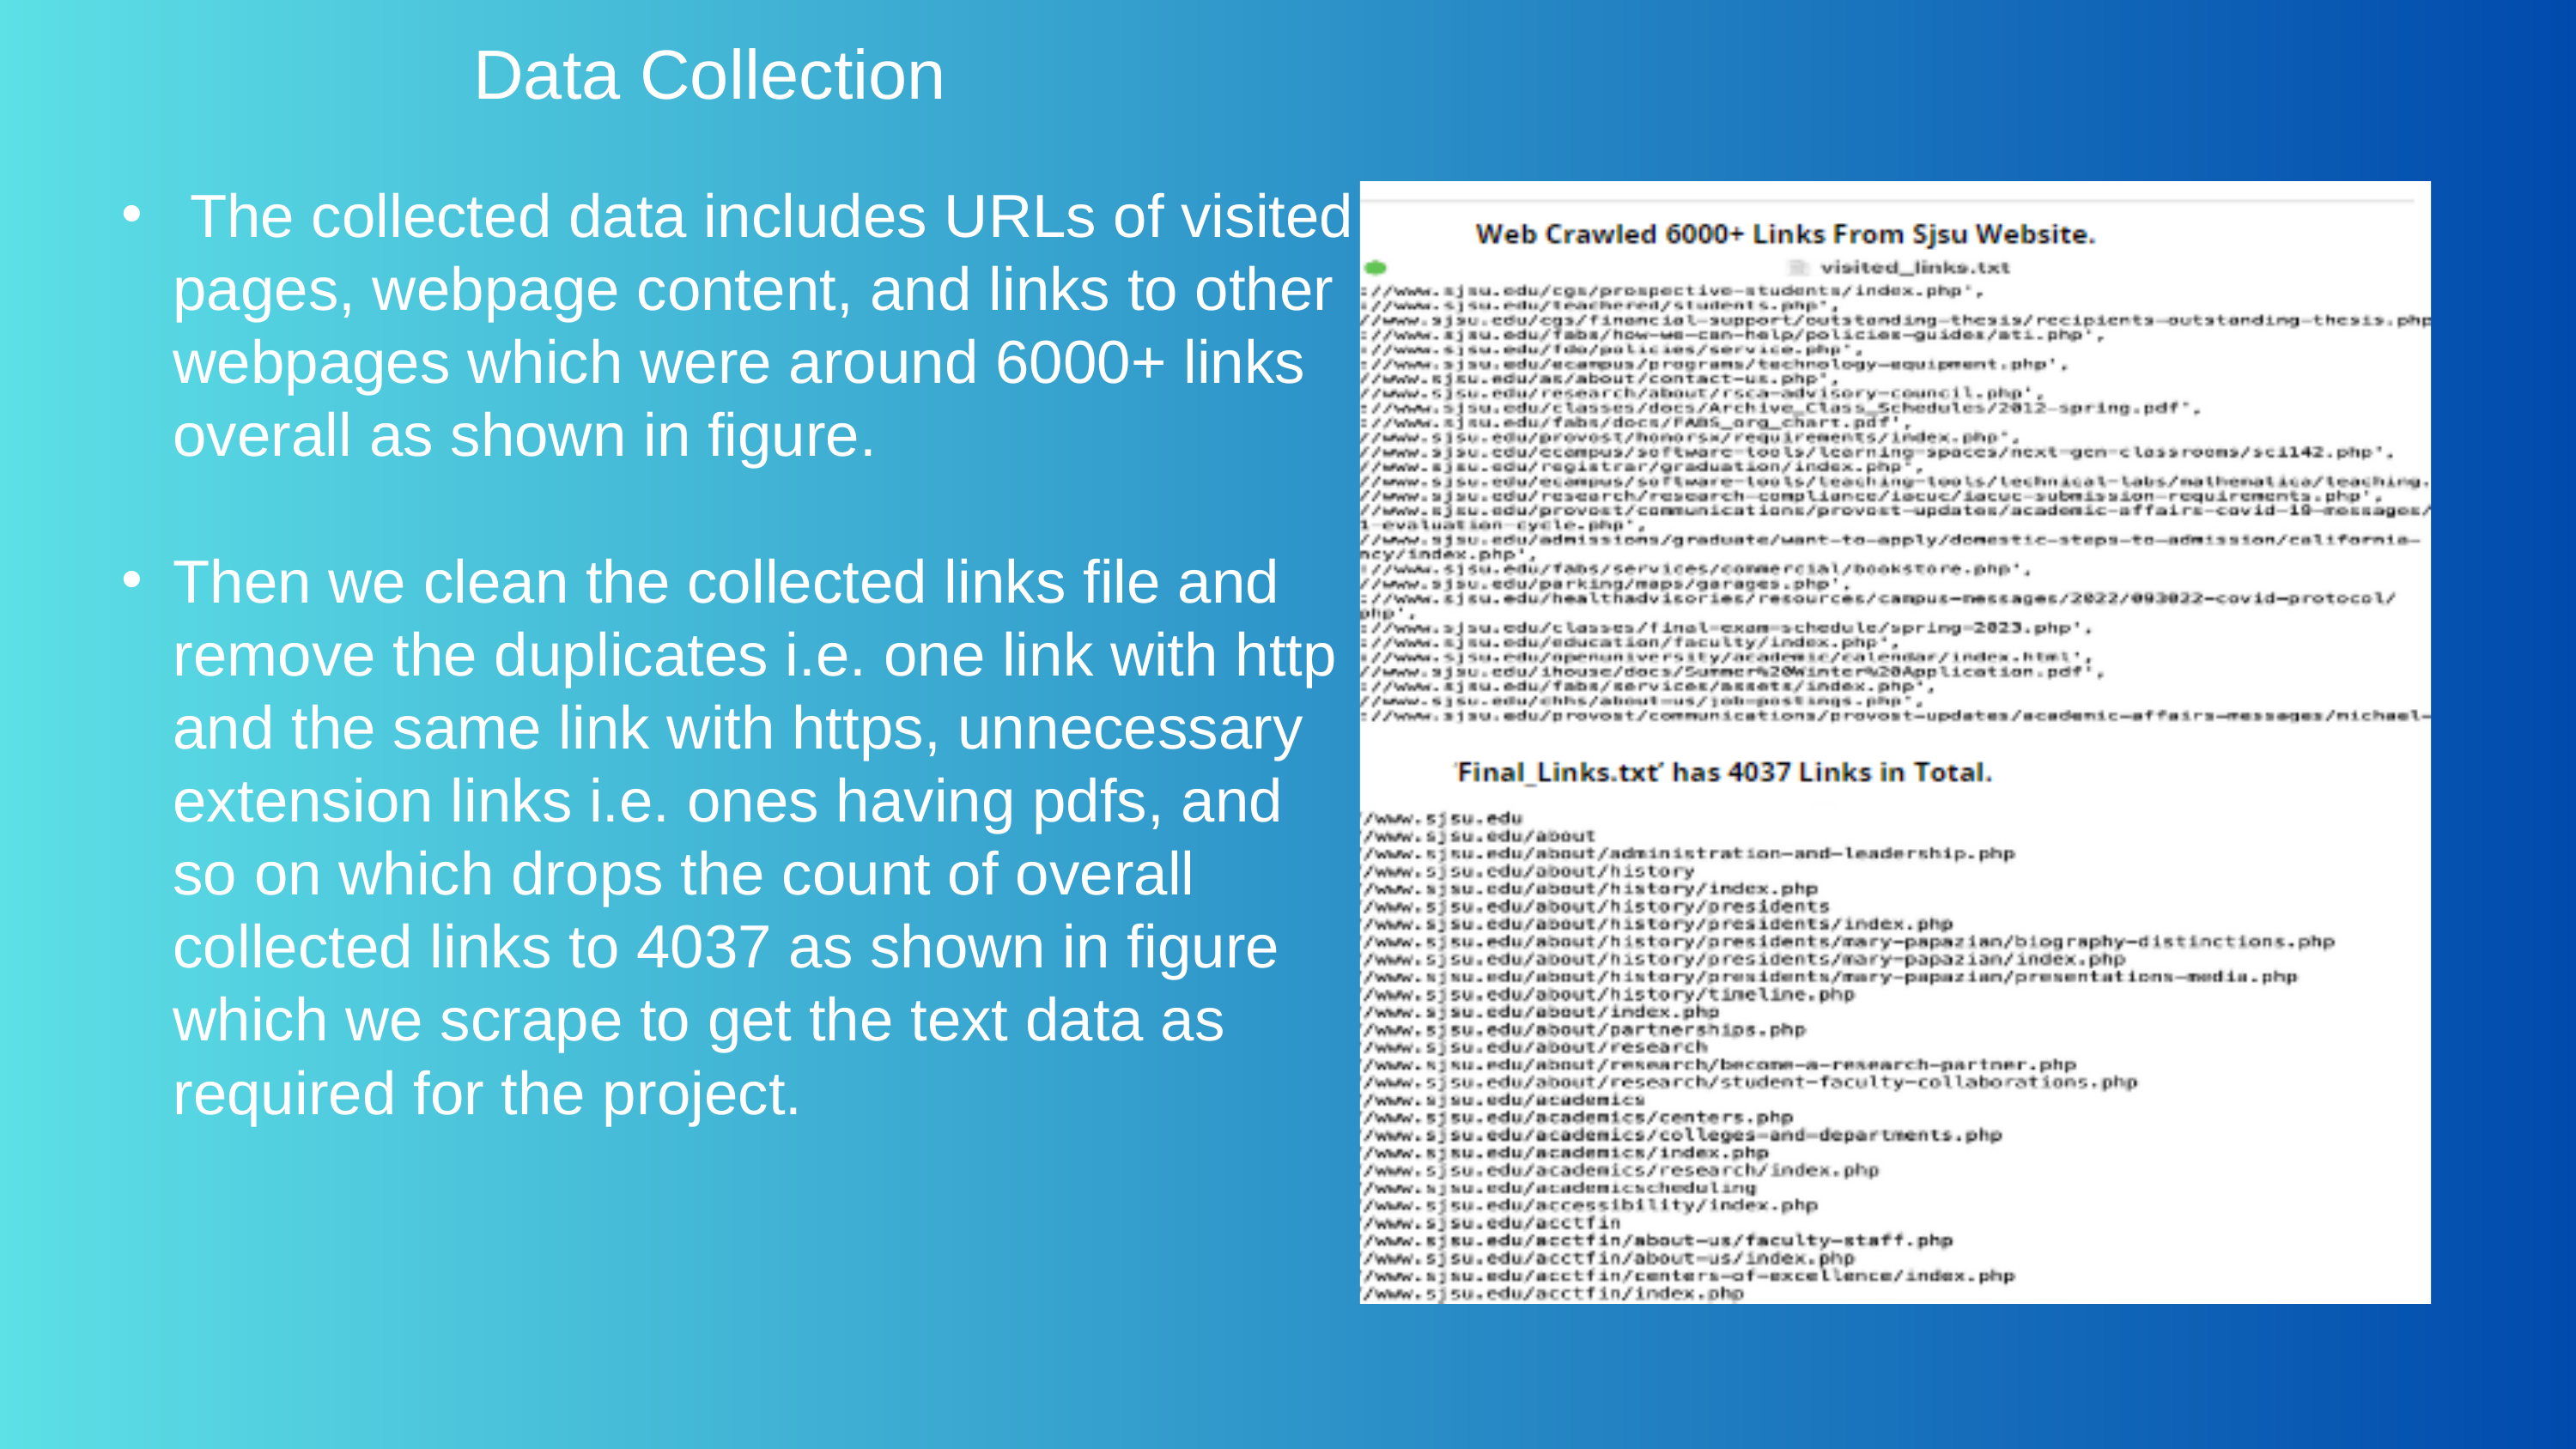

Data Collection
 The collected data includes URLs of visited pages, webpage content, and links to other webpages which were around 6000+ links overall as shown in figure.

Then we clean the collected links file and remove the duplicates i.e. one link with http and the same link with https, unnecessary extension links i.e. ones having pdfs, and so on which drops the count of overall collected links to 4037 as shown in figure which we scrape to get the text data as required for the project.